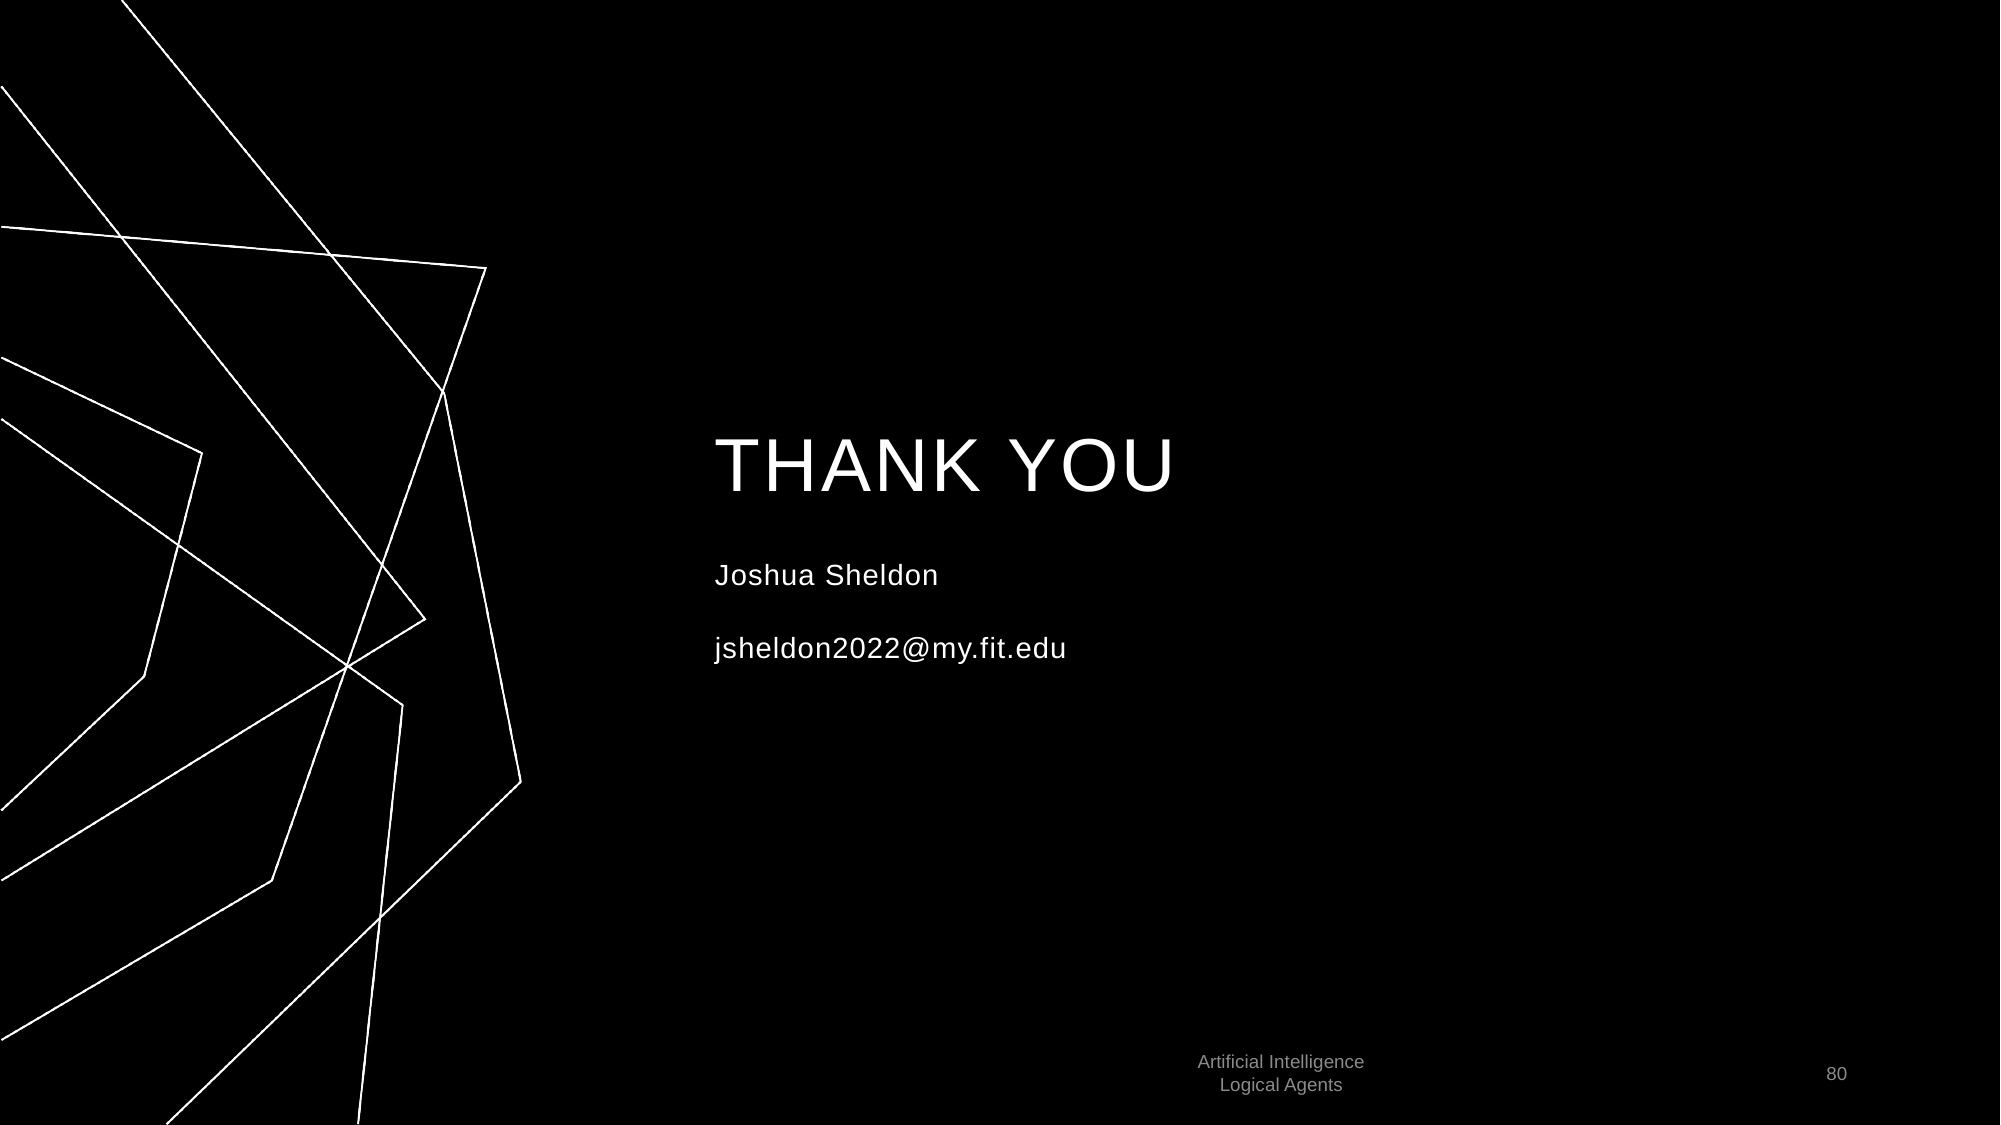

# THANK YOU
Joshua Sheldon
jsheldon2022@my.fit.edu
Artificial Intelligence
Logical Agents
80